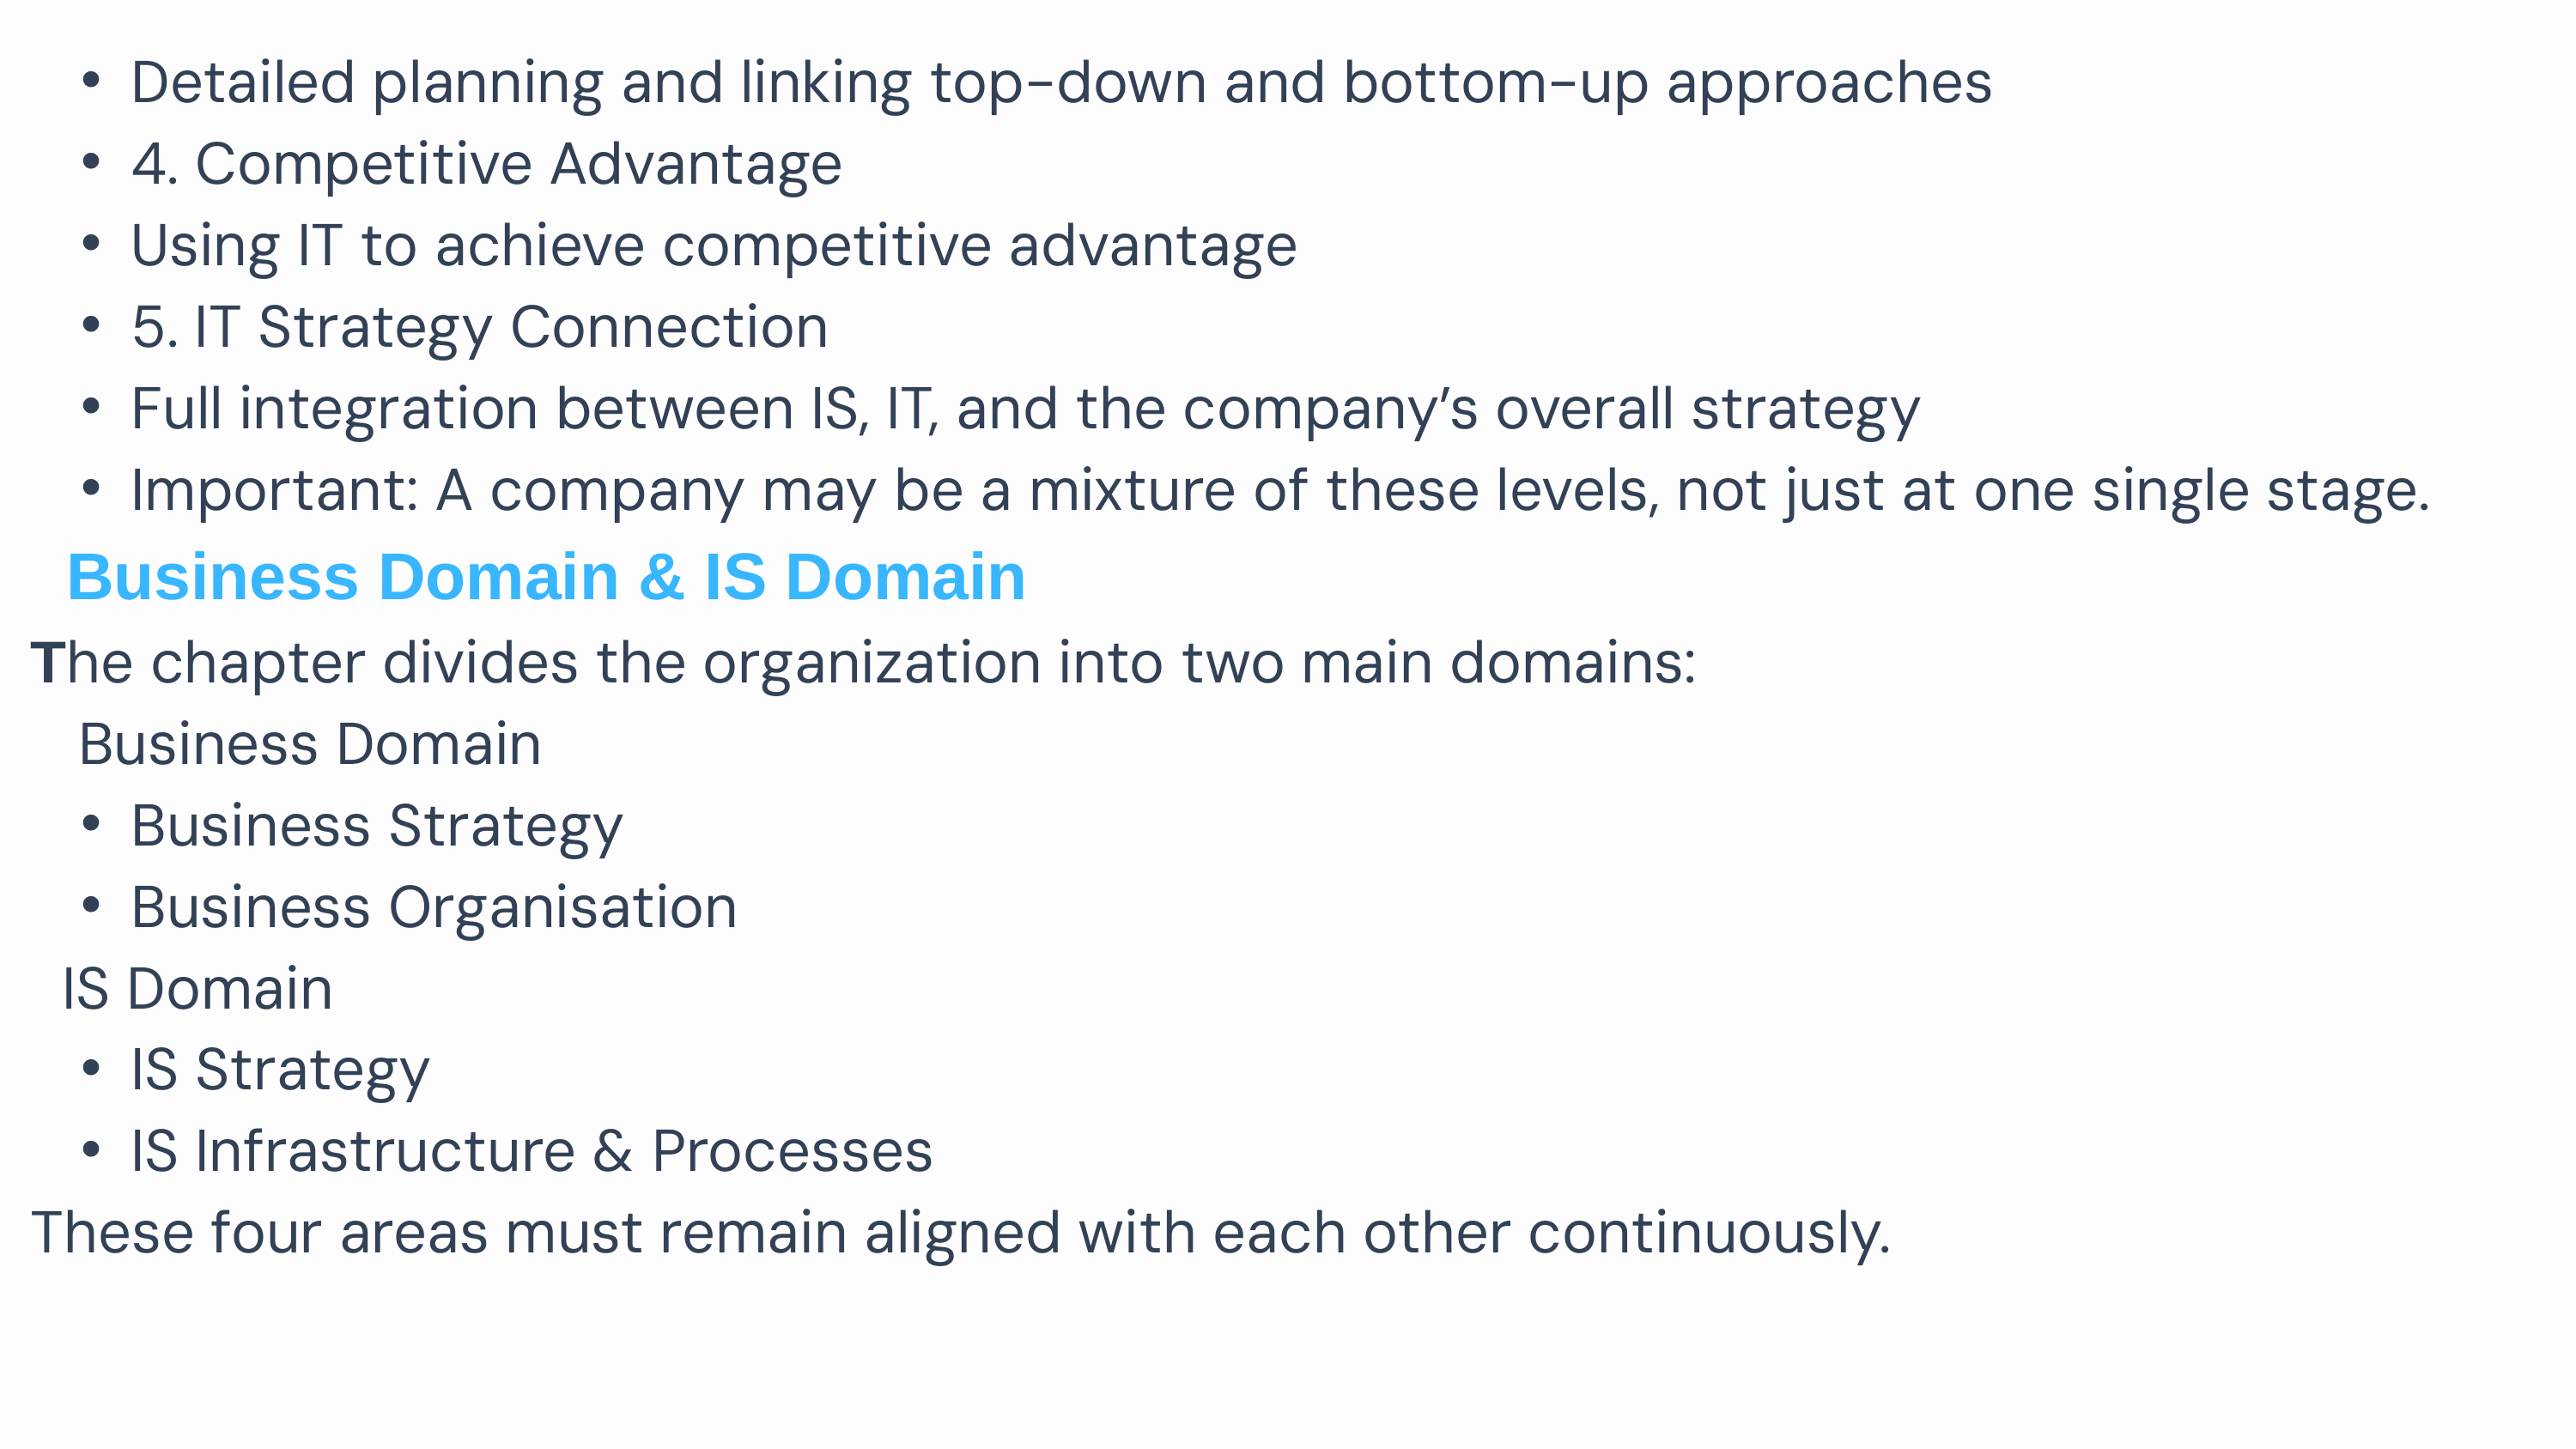

Detailed planning and linking top-down and bottom-up approaches
4. Competitive Advantage
Using IT to achieve competitive advantage
5. IT Strategy Connection
Full integration between IS, IT, and the company’s overall strategy
Important: A company may be a mixture of these levels, not just at one single stage.
  Business Domain & IS Domain
The chapter divides the organization into two main domains:
   Business Domain
Business Strategy
Business Organisation
  IS Domain
IS Strategy
IS Infrastructure & Processes
These four areas must remain aligned with each other continuously.